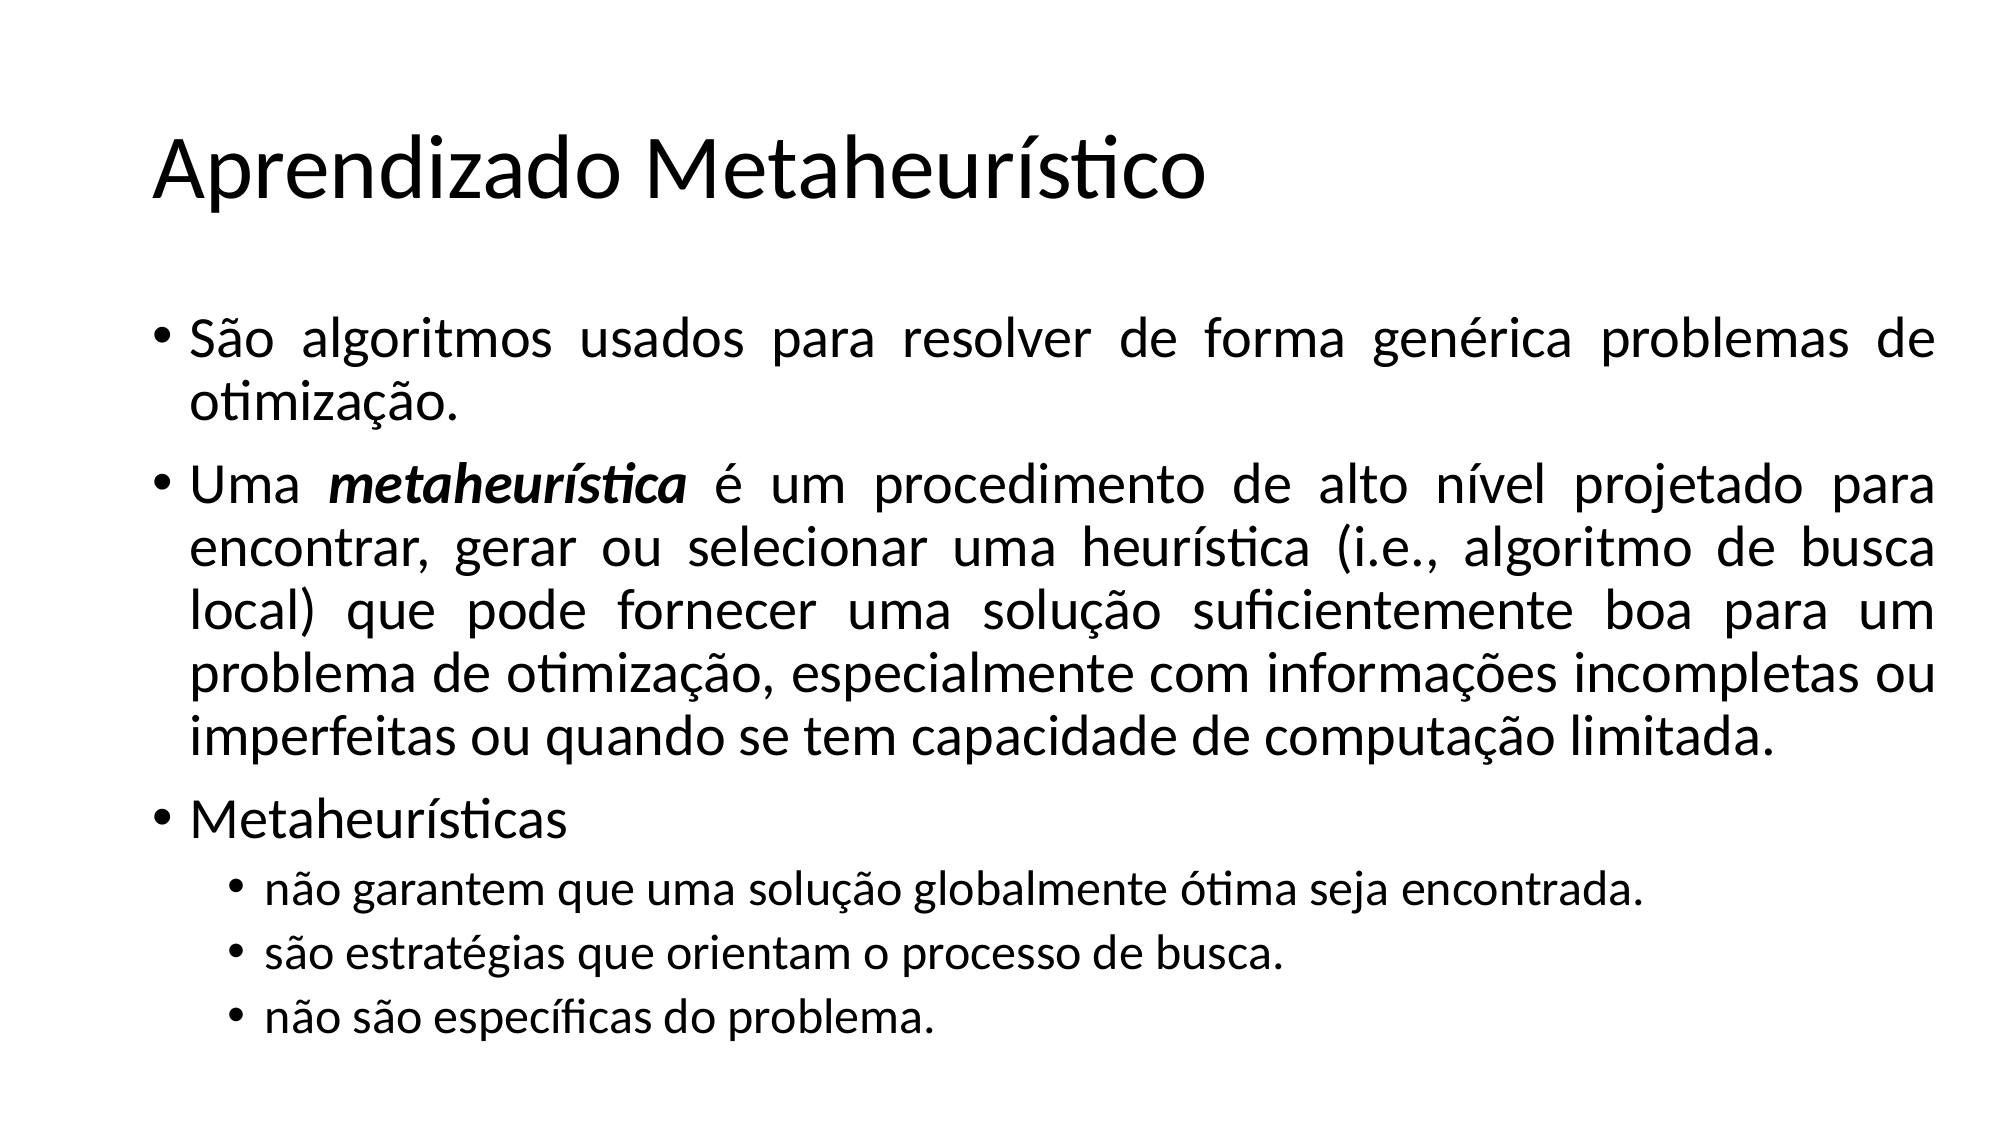

# Aprendizado Metaheurístico
São algoritmos usados para resolver de forma genérica problemas de otimização.
Uma metaheurística é um procedimento de alto nível projetado para encontrar, gerar ou selecionar uma heurística (i.e., algoritmo de busca local) que pode fornecer uma solução suficientemente boa para um problema de otimização, especialmente com informações incompletas ou imperfeitas ou quando se tem capacidade de computação limitada.
Metaheurísticas
não garantem que uma solução globalmente ótima seja encontrada.
são estratégias que orientam o processo de busca.
não são específicas do problema.